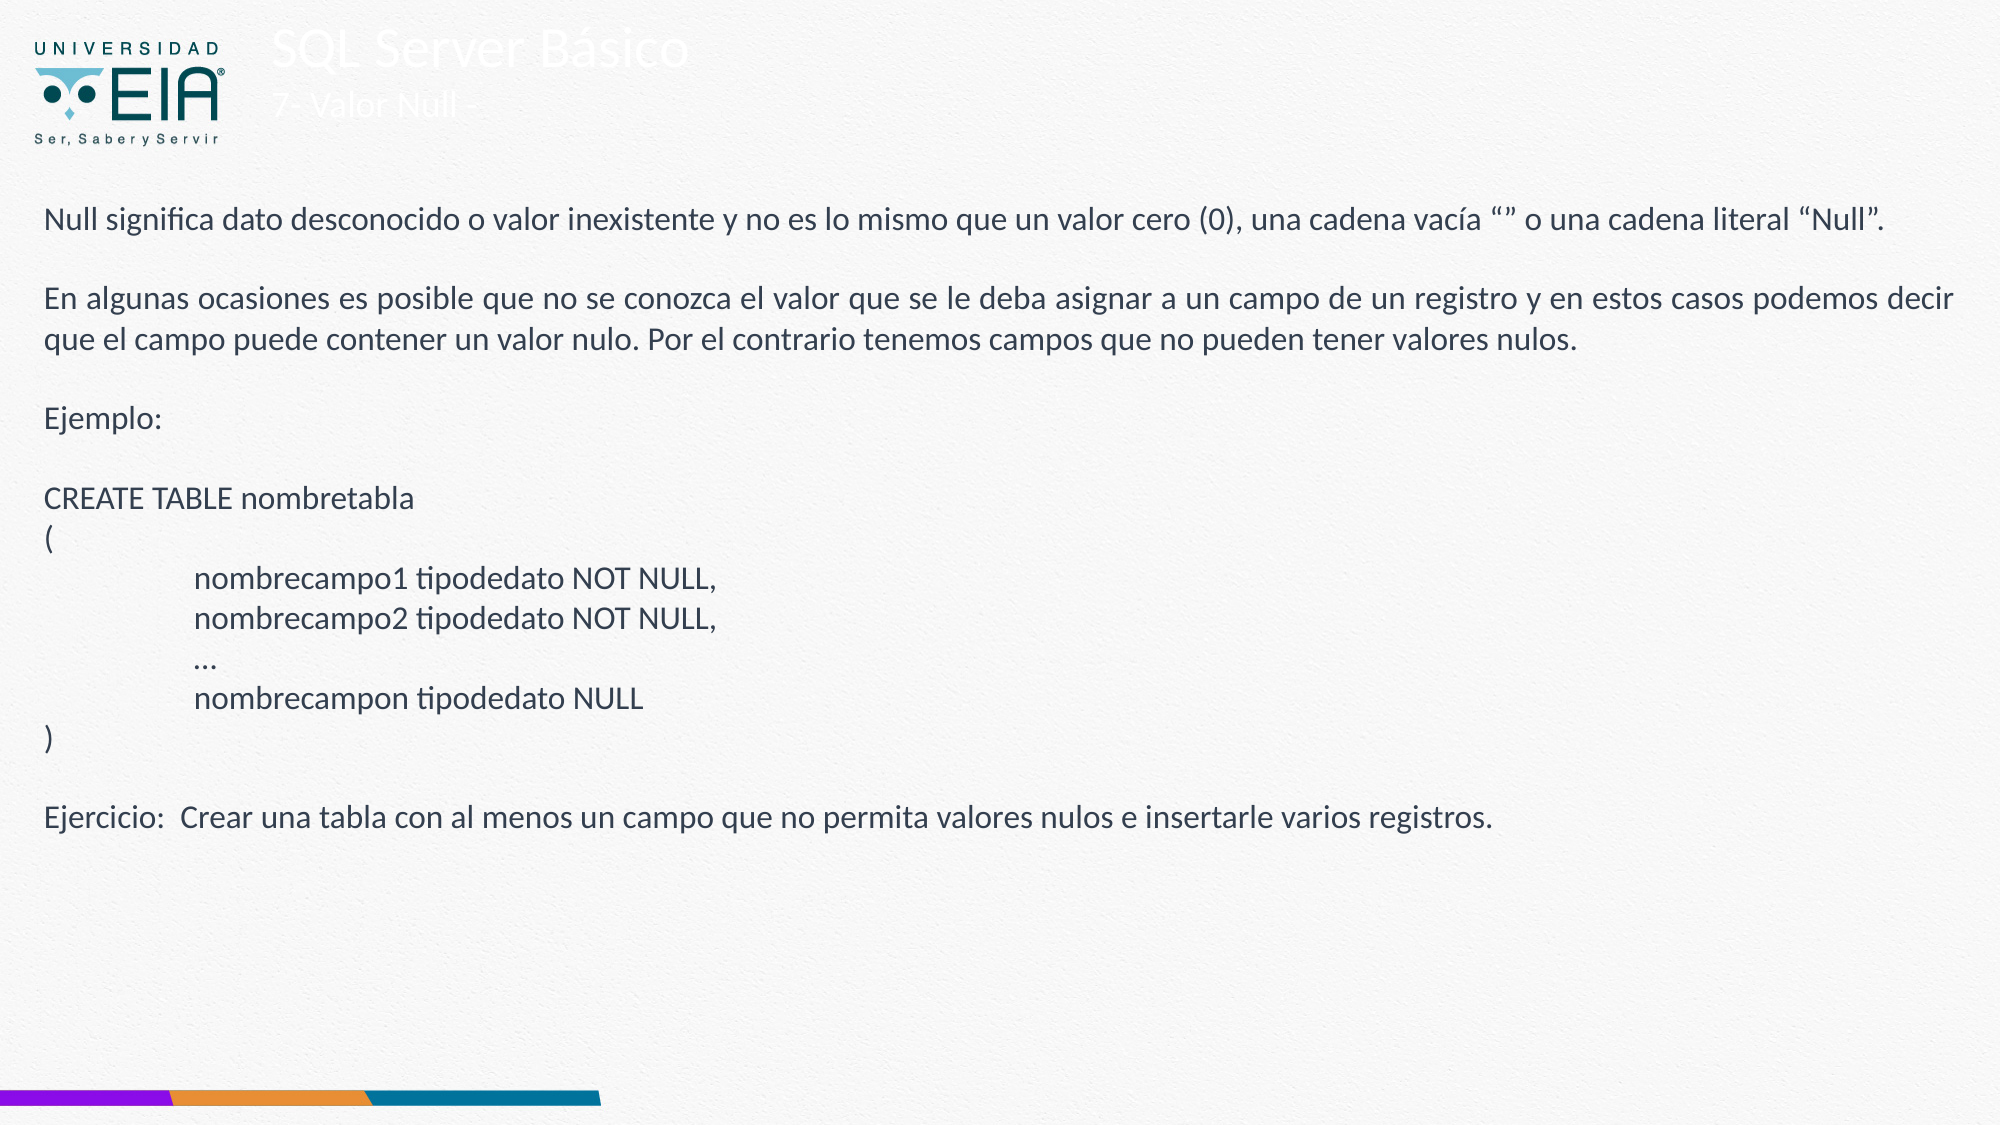

SQL Server Básico
7- Valor Null -
Null significa dato desconocido o valor inexistente y no es lo mismo que un valor cero (0), una cadena vacía “” o una cadena literal “Null”.

En algunas ocasiones es posible que no se conozca el valor que se le deba asignar a un campo de un registro y en estos casos podemos decir que el campo puede contener un valor nulo. Por el contrario tenemos campos que no pueden tener valores nulos.

Ejemplo:

CREATE TABLE nombretabla
(
	nombrecampo1 tipodedato NOT NULL,
	nombrecampo2 tipodedato NOT NULL,
	…
	nombrecampon tipodedato NULL
)

Ejercicio:  Crear una tabla con al menos un campo que no permita valores nulos e insertarle varios registros.